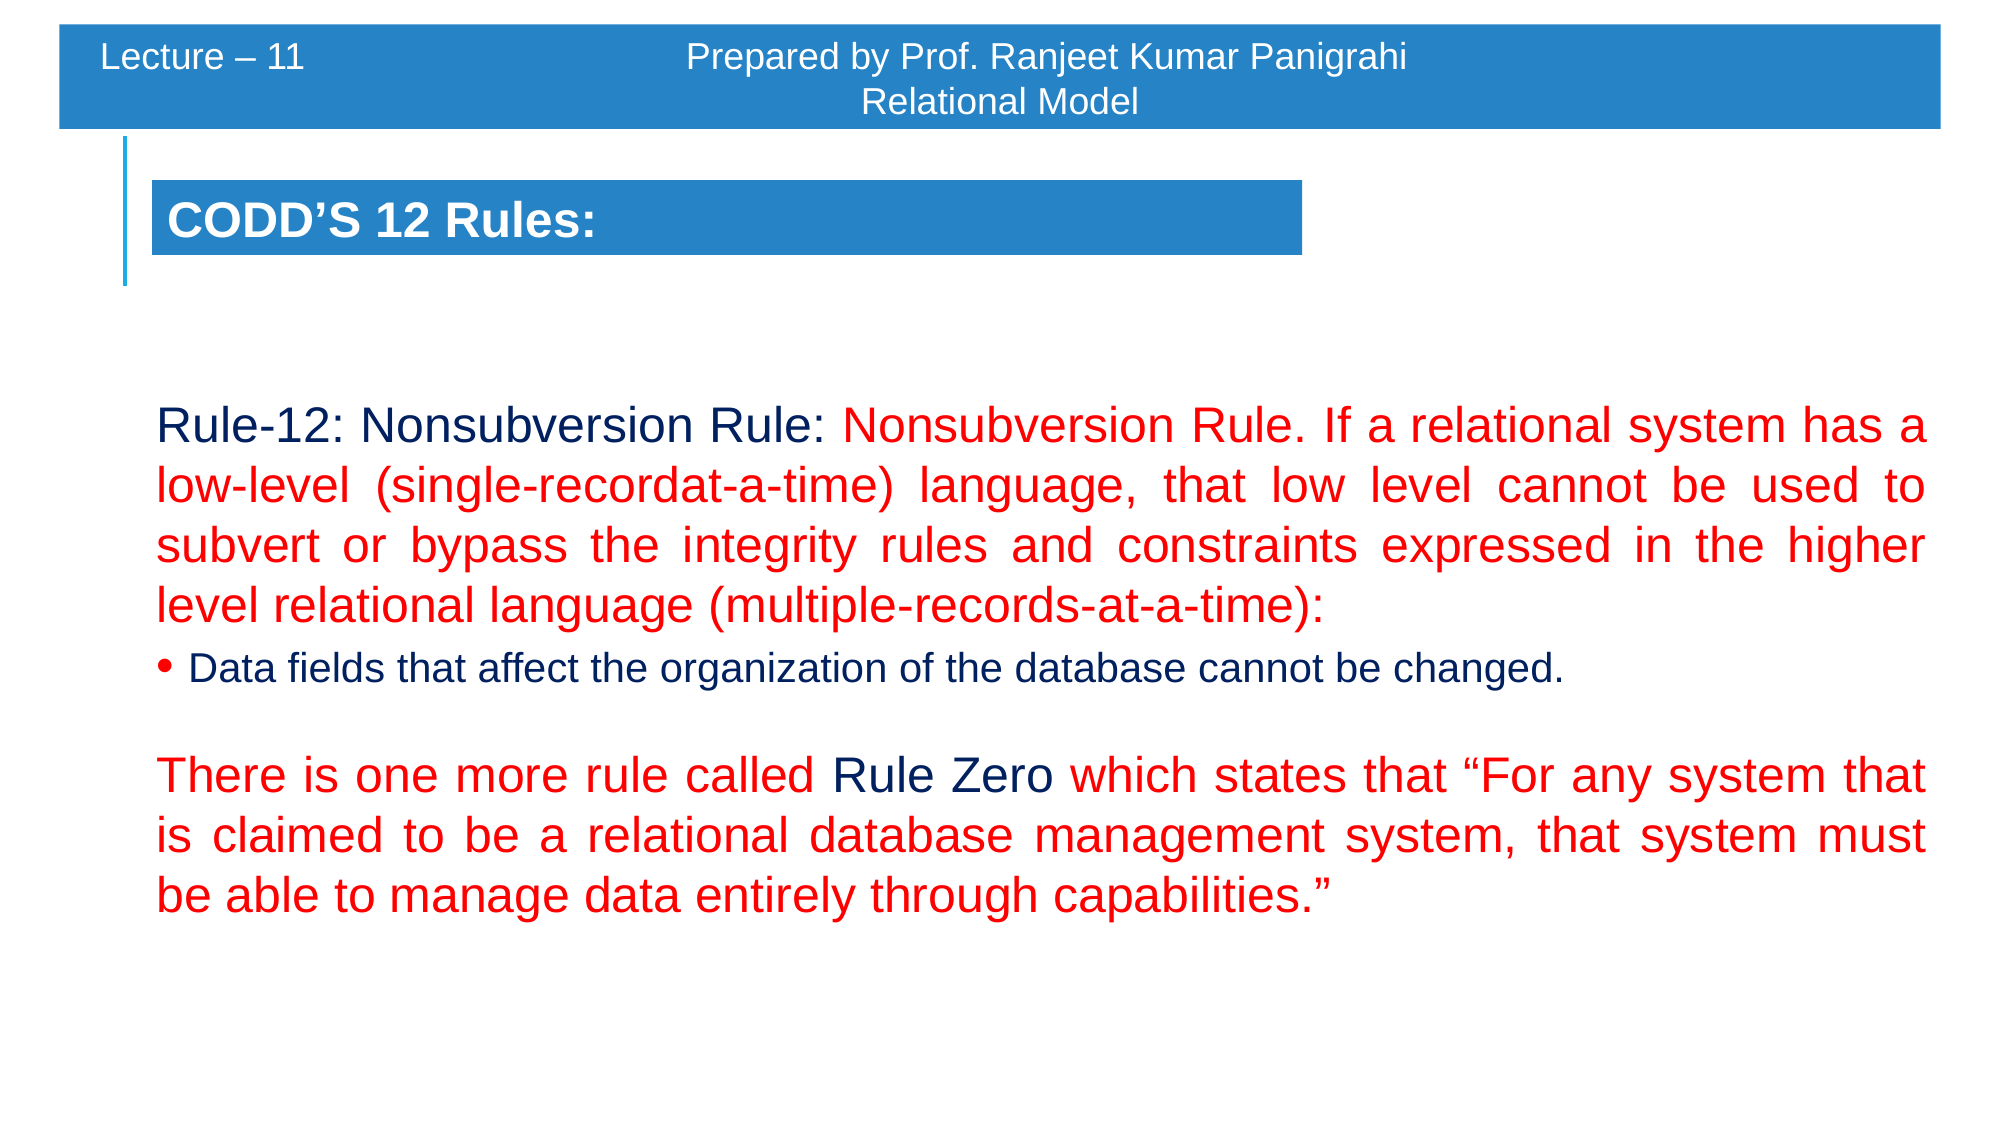

Lecture – 11 		             Prepared by Prof. Ranjeet Kumar Panigrahi				Relational Model
CODD’S 12 Rules:
Rule-12: Nonsubversion Rule: Nonsubversion Rule. If a relational system has a low-level (single-recordat-a-time) language, that low level cannot be used to subvert or bypass the integrity rules and constraints expressed in the higher level relational language (multiple-records-at-a-time):
• Data fields that affect the organization of the database cannot be changed.

There is one more rule called Rule Zero which states that “For any system that is claimed to be a relational database management system, that system must be able to manage data entirely through capabilities.”